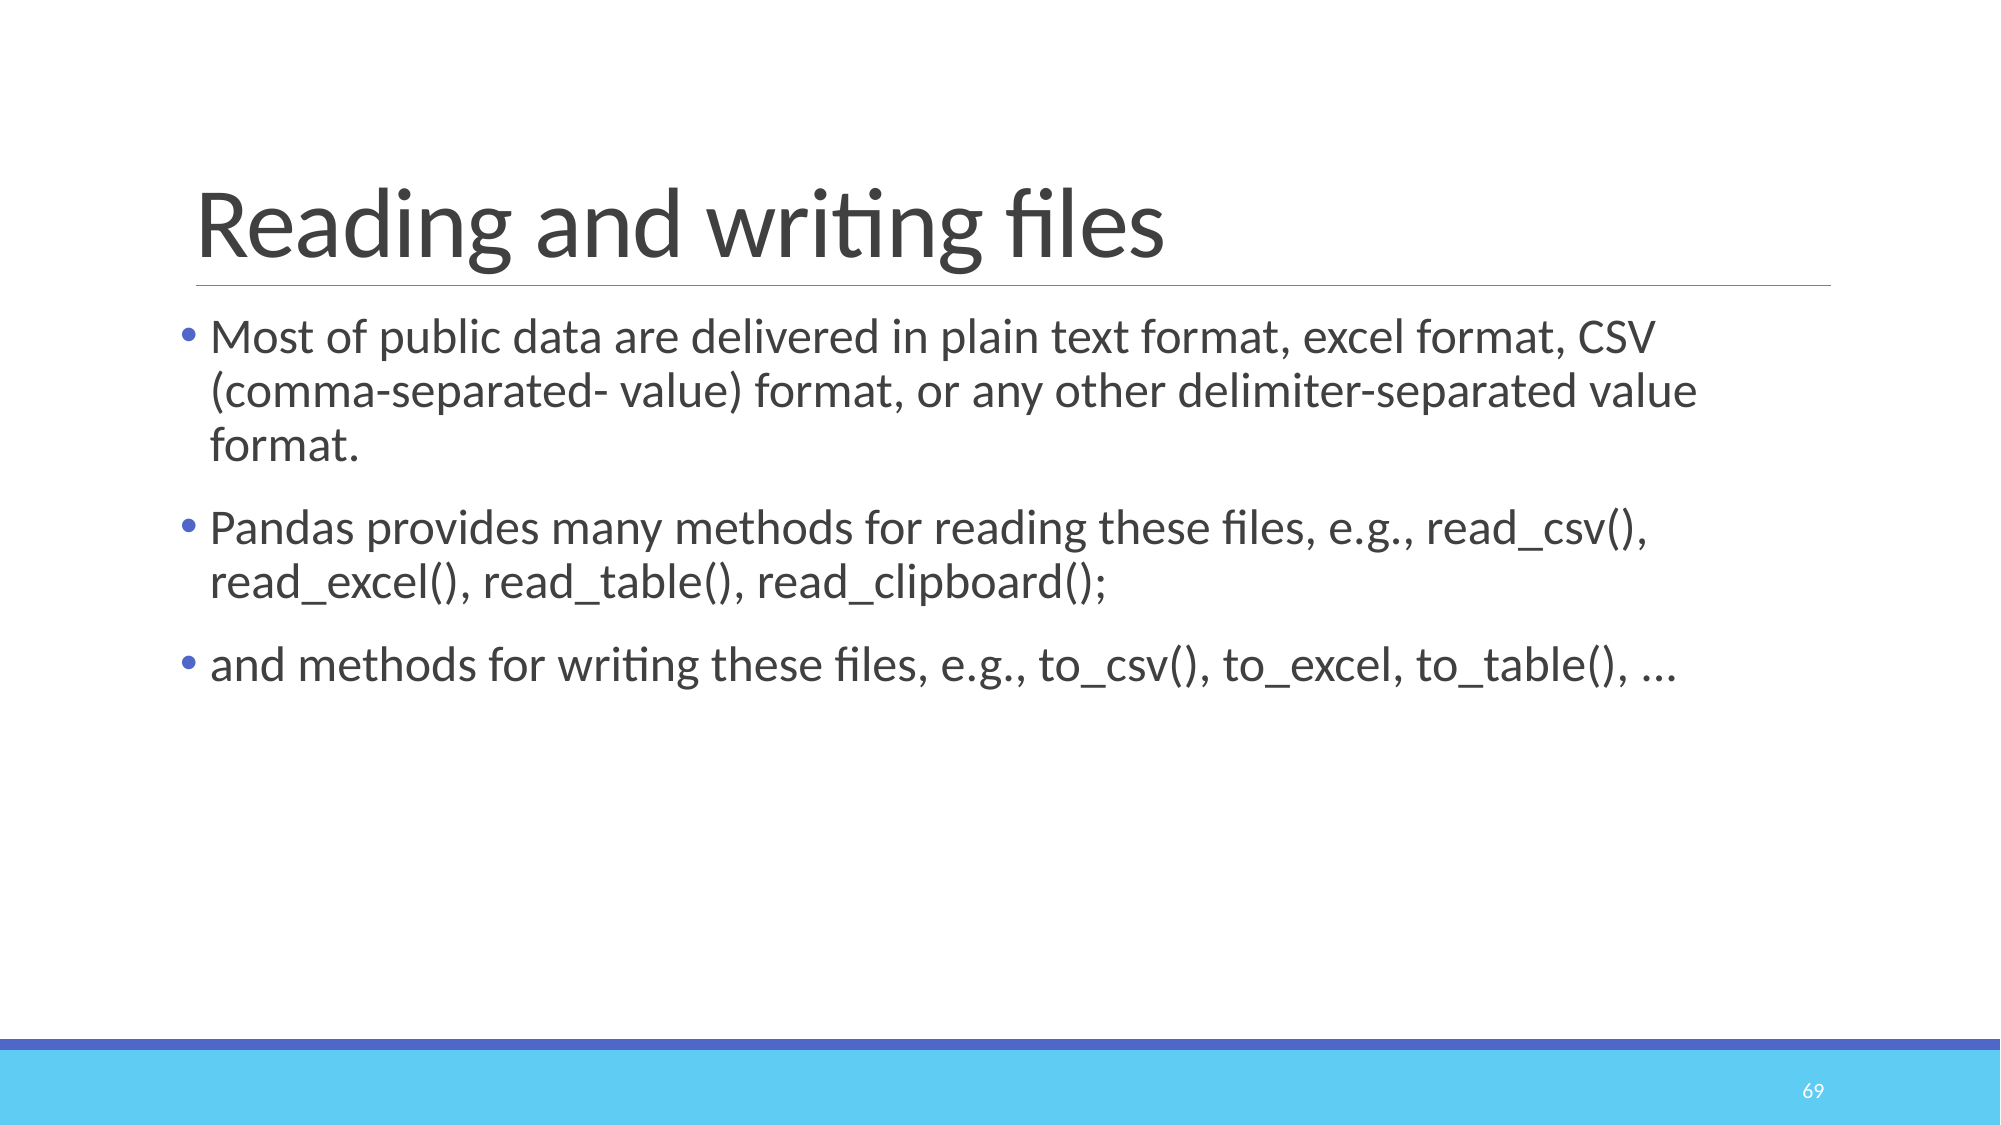

# Reading and writing files
Most of public data are delivered in plain text format, excel format, CSV (comma-separated- value) format, or any other delimiter-separated value format.
Pandas provides many methods for reading these files, e.g., read_csv(), read_excel(), read_table(), read_clipboard();
and methods for writing these files, e.g., to_csv(), to_excel, to_table(), ...
69